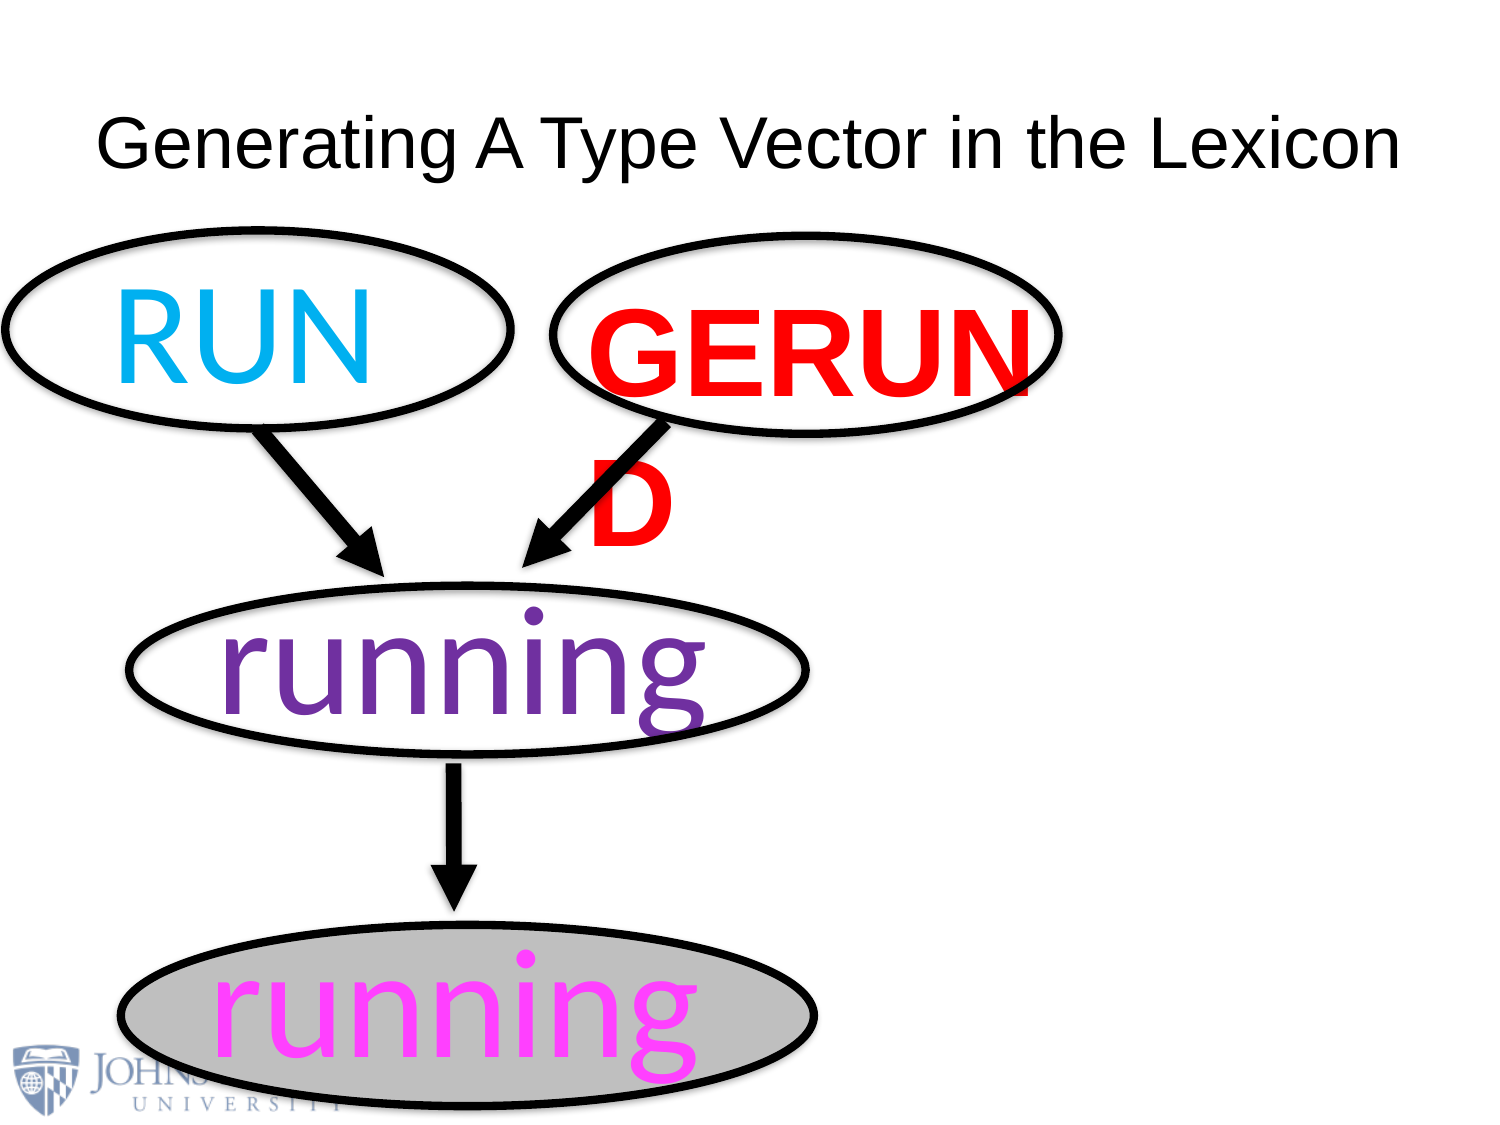

# Generating A Type Vector in the Lexicon

RUN

GERUND
running

running